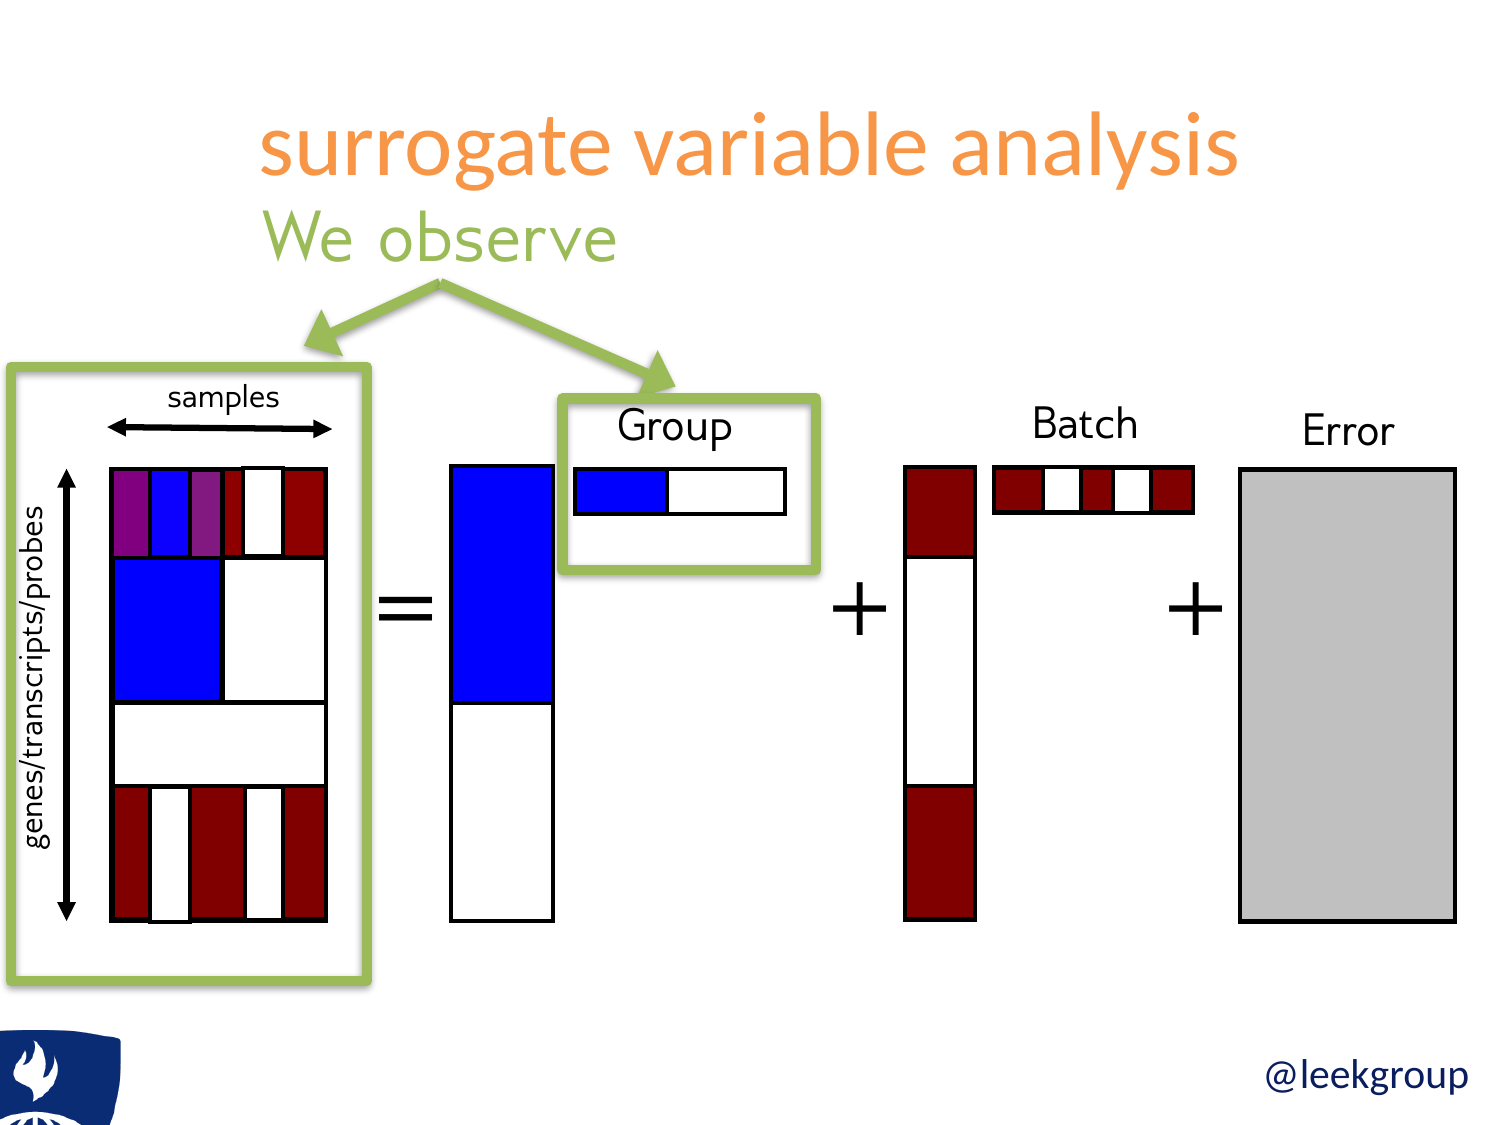

# surrogate variable analysis
We observe
samples

Batch
Group

Error

+
=
+

genes/transcripts/probes